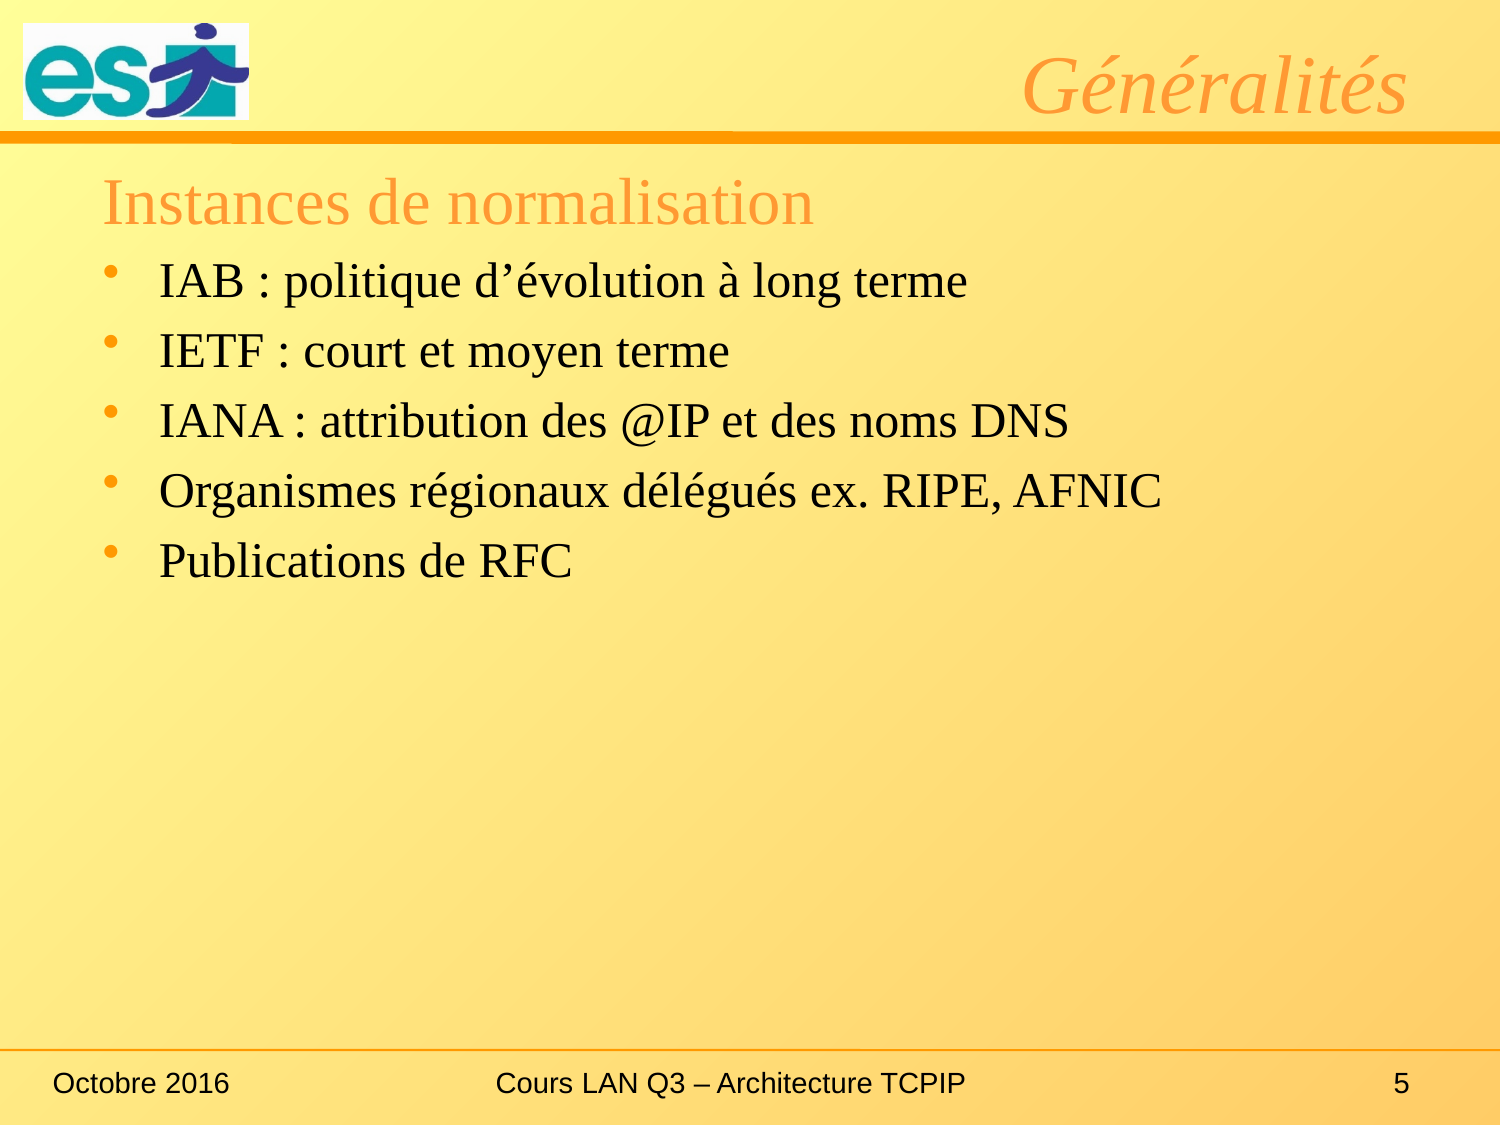

# Généralités
Instances de normalisation
IAB : politique d’évolution à long terme
IETF : court et moyen terme
IANA : attribution des @IP et des noms DNS
Organismes régionaux délégués ex. RIPE, AFNIC
Publications de RFC
Octobre 2016
Cours LAN Q3 – Architecture TCPIP
5